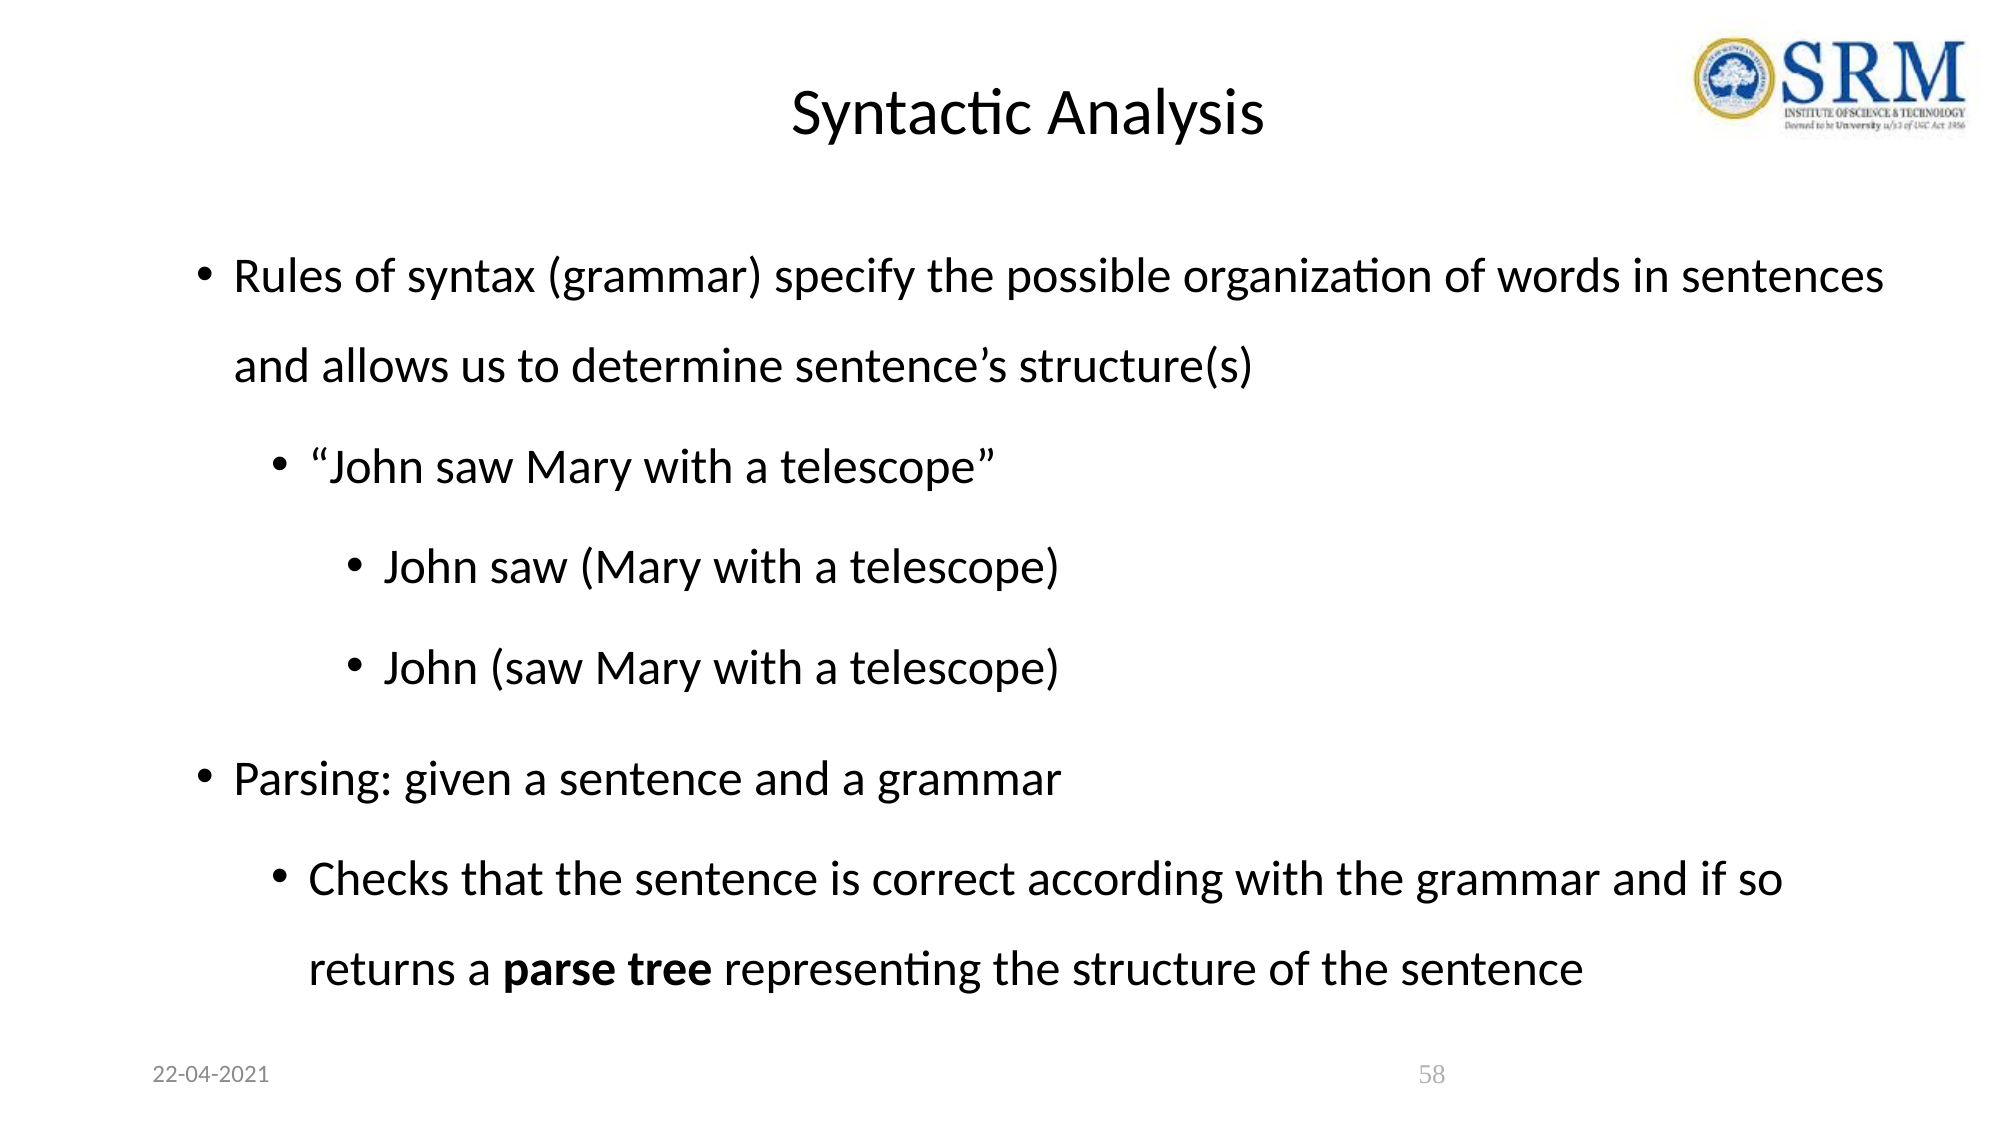

# Syntactic Analysis
Rules of syntax (grammar) specify the possible organization of words in sentences and allows us to determine sentence’s structure(s)
“John saw Mary with a telescope”
John saw (Mary with a telescope)
John (saw Mary with a telescope)
Parsing: given a sentence and a grammar
Checks that the sentence is correct according with the grammar and if so returns a parse tree representing the structure of the sentence
22-04-2021
58